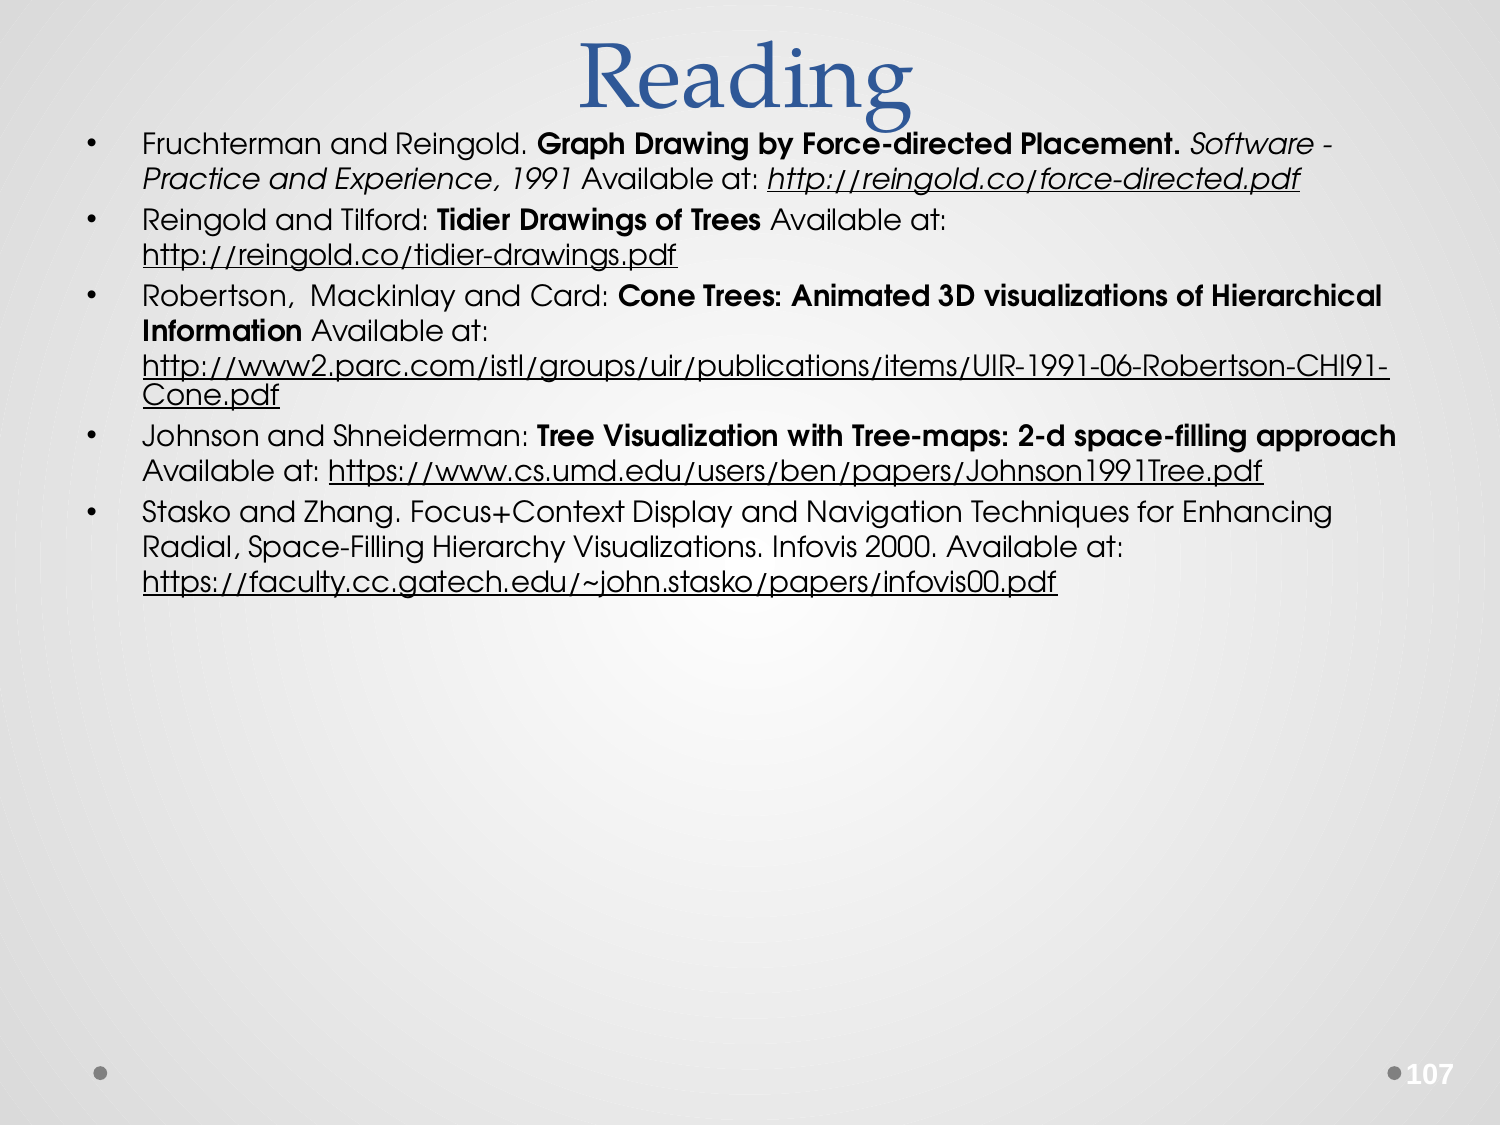

# Reading
Fruchterman and Reingold. Graph Drawing by Force-directed Placement. Software - Practice and Experience, 1991 Available at: http://reingold.co/force-directed.pdf
Reingold and Tilford: Tidier Drawings of Trees Available at: http://reingold.co/tidier-drawings.pdf
Robertson,  Mackinlay and Card: Cone Trees: Animated 3D visualizations of Hierarchical Information Available at: http://www2.parc.com/istl/groups/uir/publications/items/UIR-1991-06-Robertson-CHI91-Cone.pdf
Johnson and Shneiderman: Tree Visualization with Tree-maps: 2-d space-filling approach Available at: https://www.cs.umd.edu/users/ben/papers/Johnson1991Tree.pdf
Stasko and Zhang. Focus+Context Display and Navigation Techniques for Enhancing Radial, Space-Filling Hierarchy Visualizations. Infovis 2000. Available at: https://faculty.cc.gatech.edu/~john.stasko/papers/infovis00.pdf

107